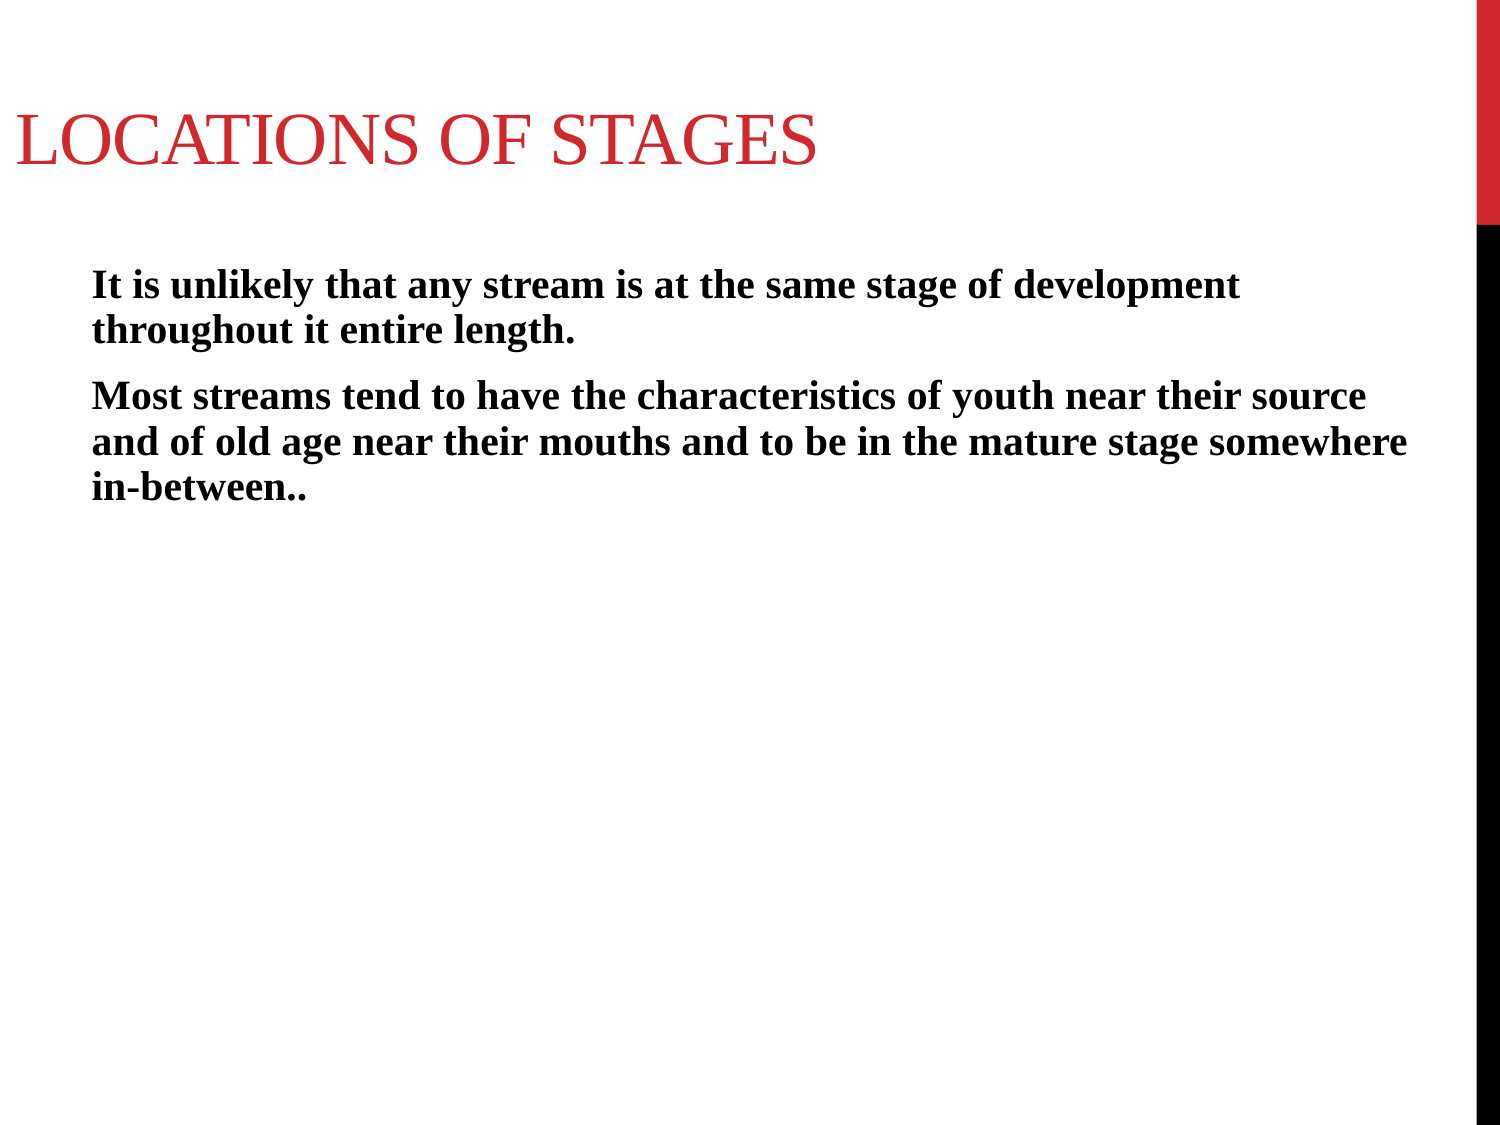

# Locations of Stages
It is unlikely that any stream is at the same stage of development throughout it entire length.
Most streams tend to have the characteristics of youth near their source and of old age near their mouths and to be in the mature stage somewhere in-between..